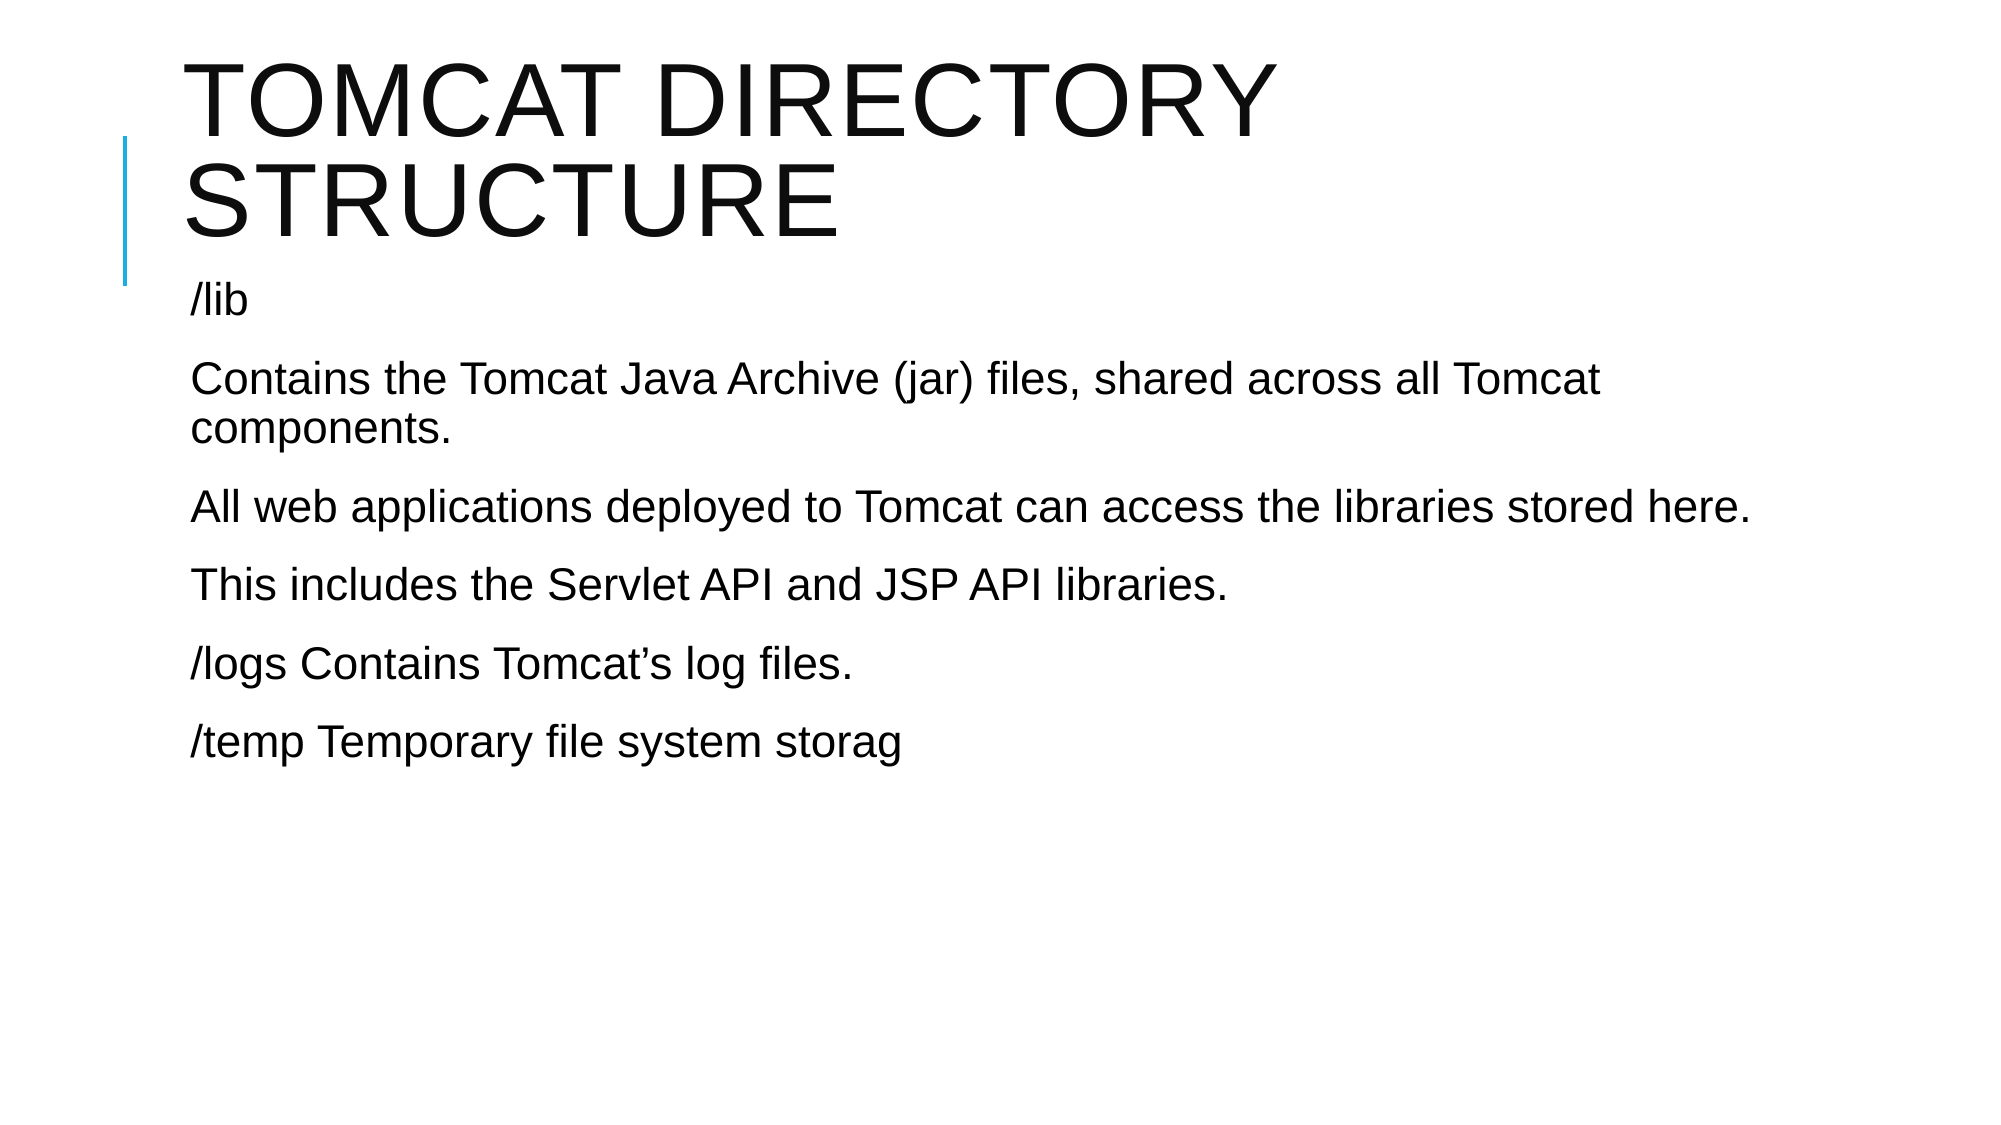

# Tomcat Directory Structure
/lib
Contains the Tomcat Java Archive (jar) files, shared across all Tomcat components.
All web applications deployed to Tomcat can access the libraries stored here.
This includes the Servlet API and JSP API libraries.
/logs Contains Tomcat’s log files.
/temp Temporary file system storag